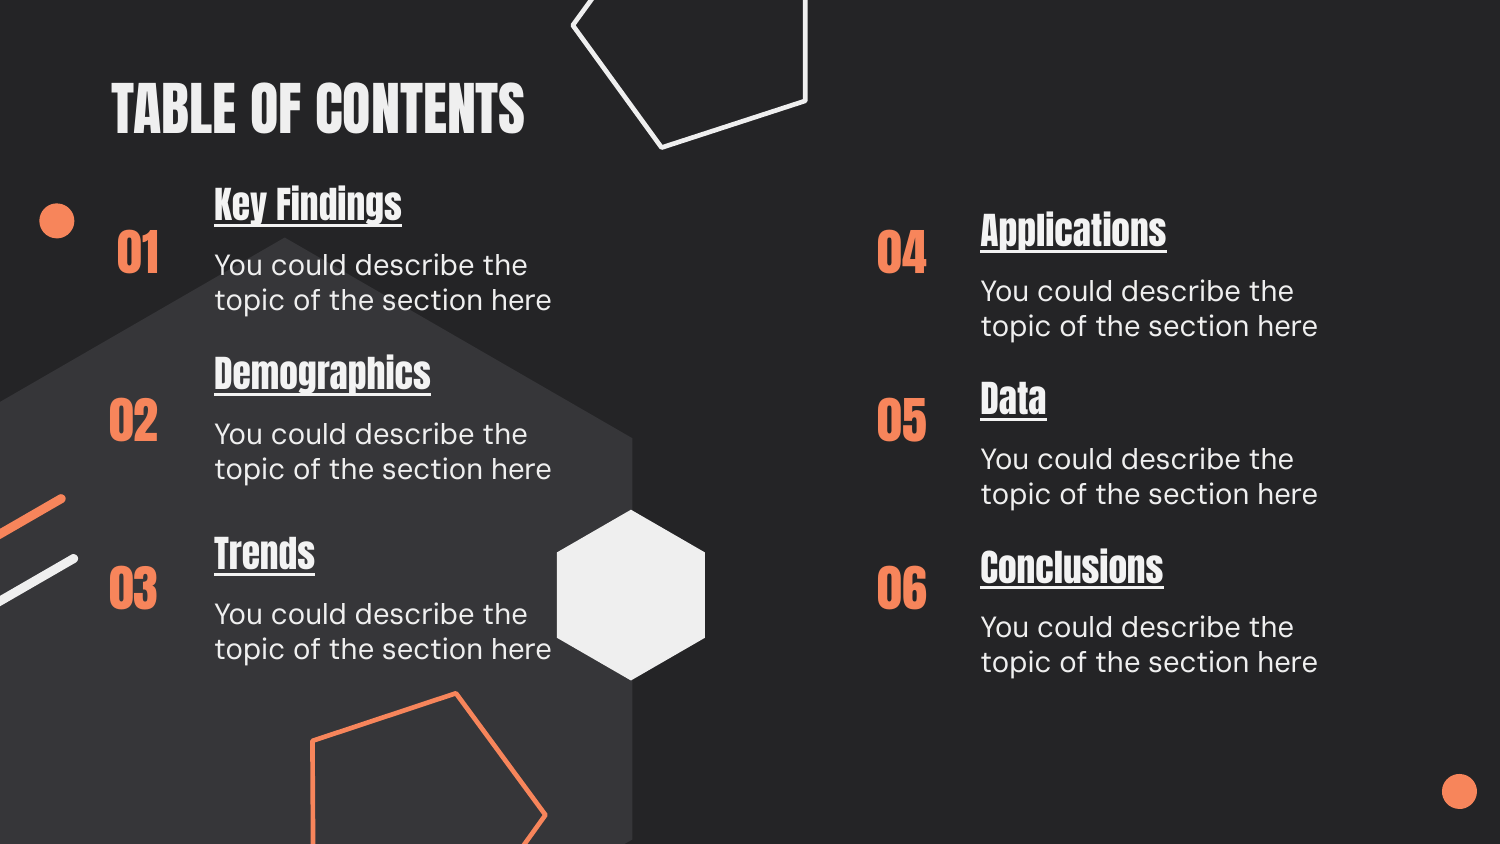

# TABLE OF CONTENTS
Key Findings
Applications
01
04
You could describe the
topic of the section here
You could describe the
topic of the section here
Demographics
Data
02
05
You could describe the
topic of the section here
You could describe the
topic of the section here
Trends
Conclusions
03
06
You could describe the
topic of the section here
You could describe the
topic of the section here